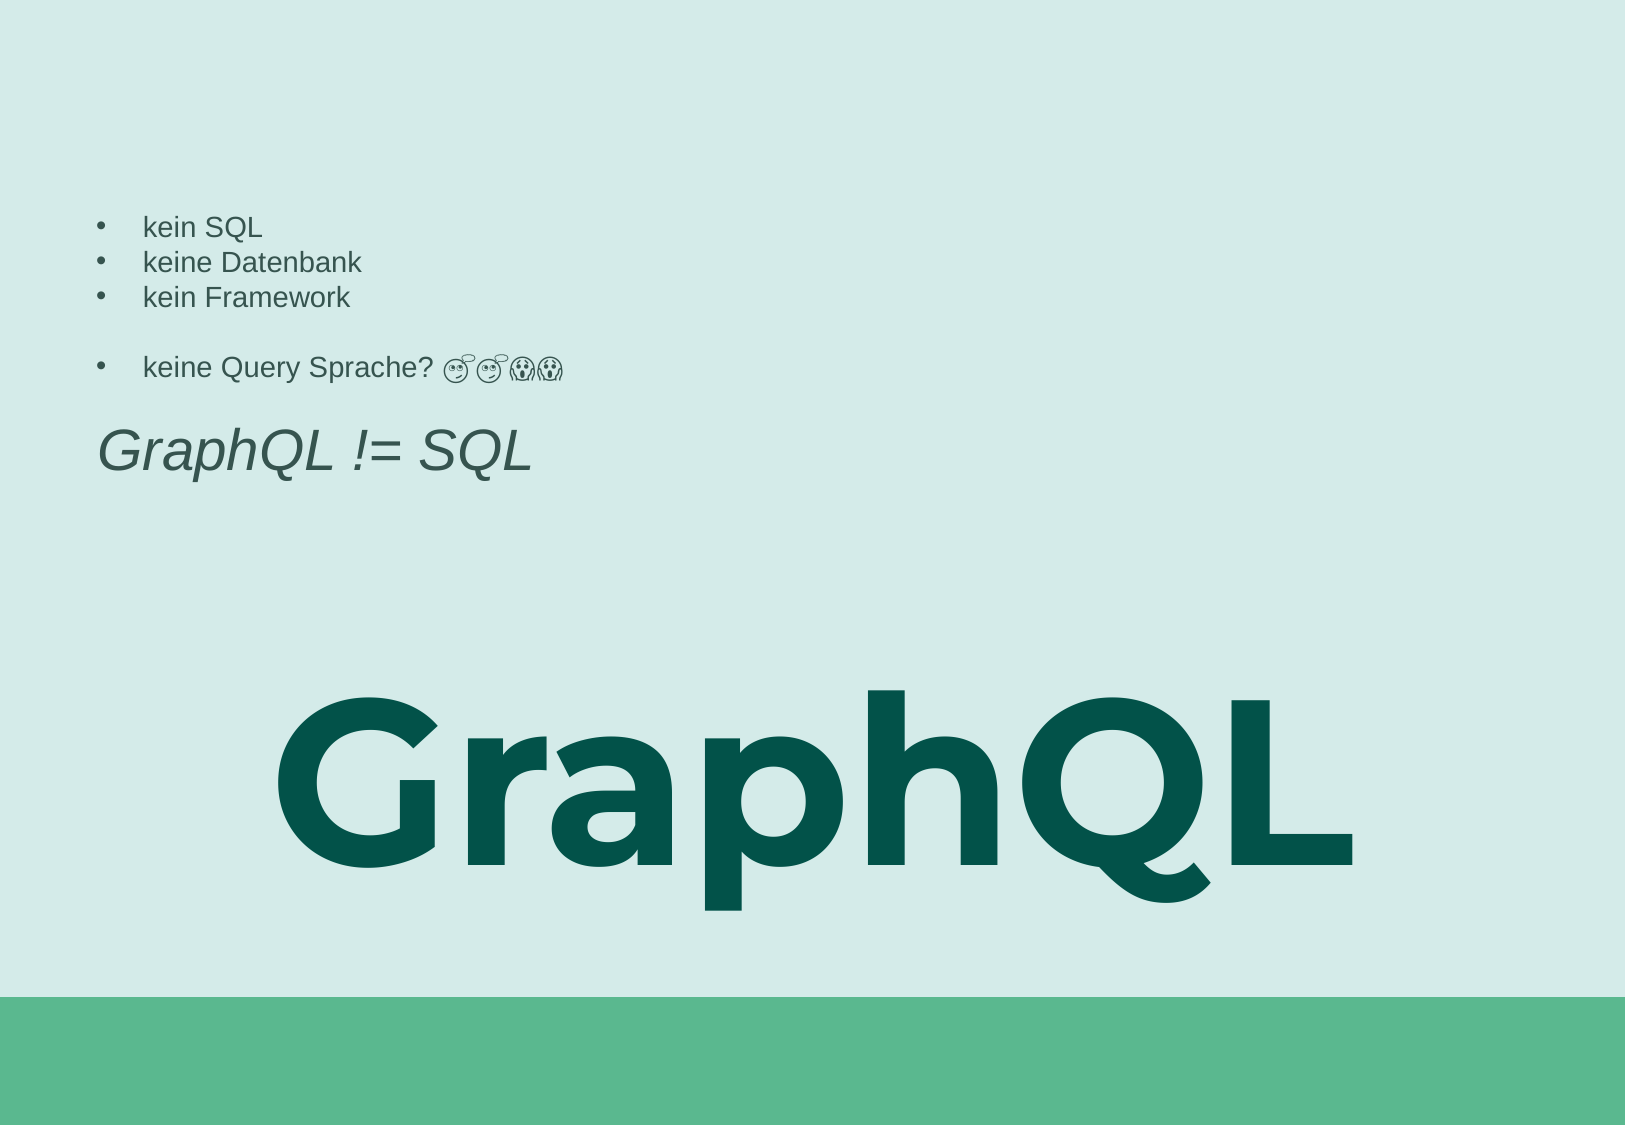

kein SQL
keine Datenbank
kein Framework

keine Query Sprache? 🤔🤔😱😱
GraphQL != SQL

GraphQL
#